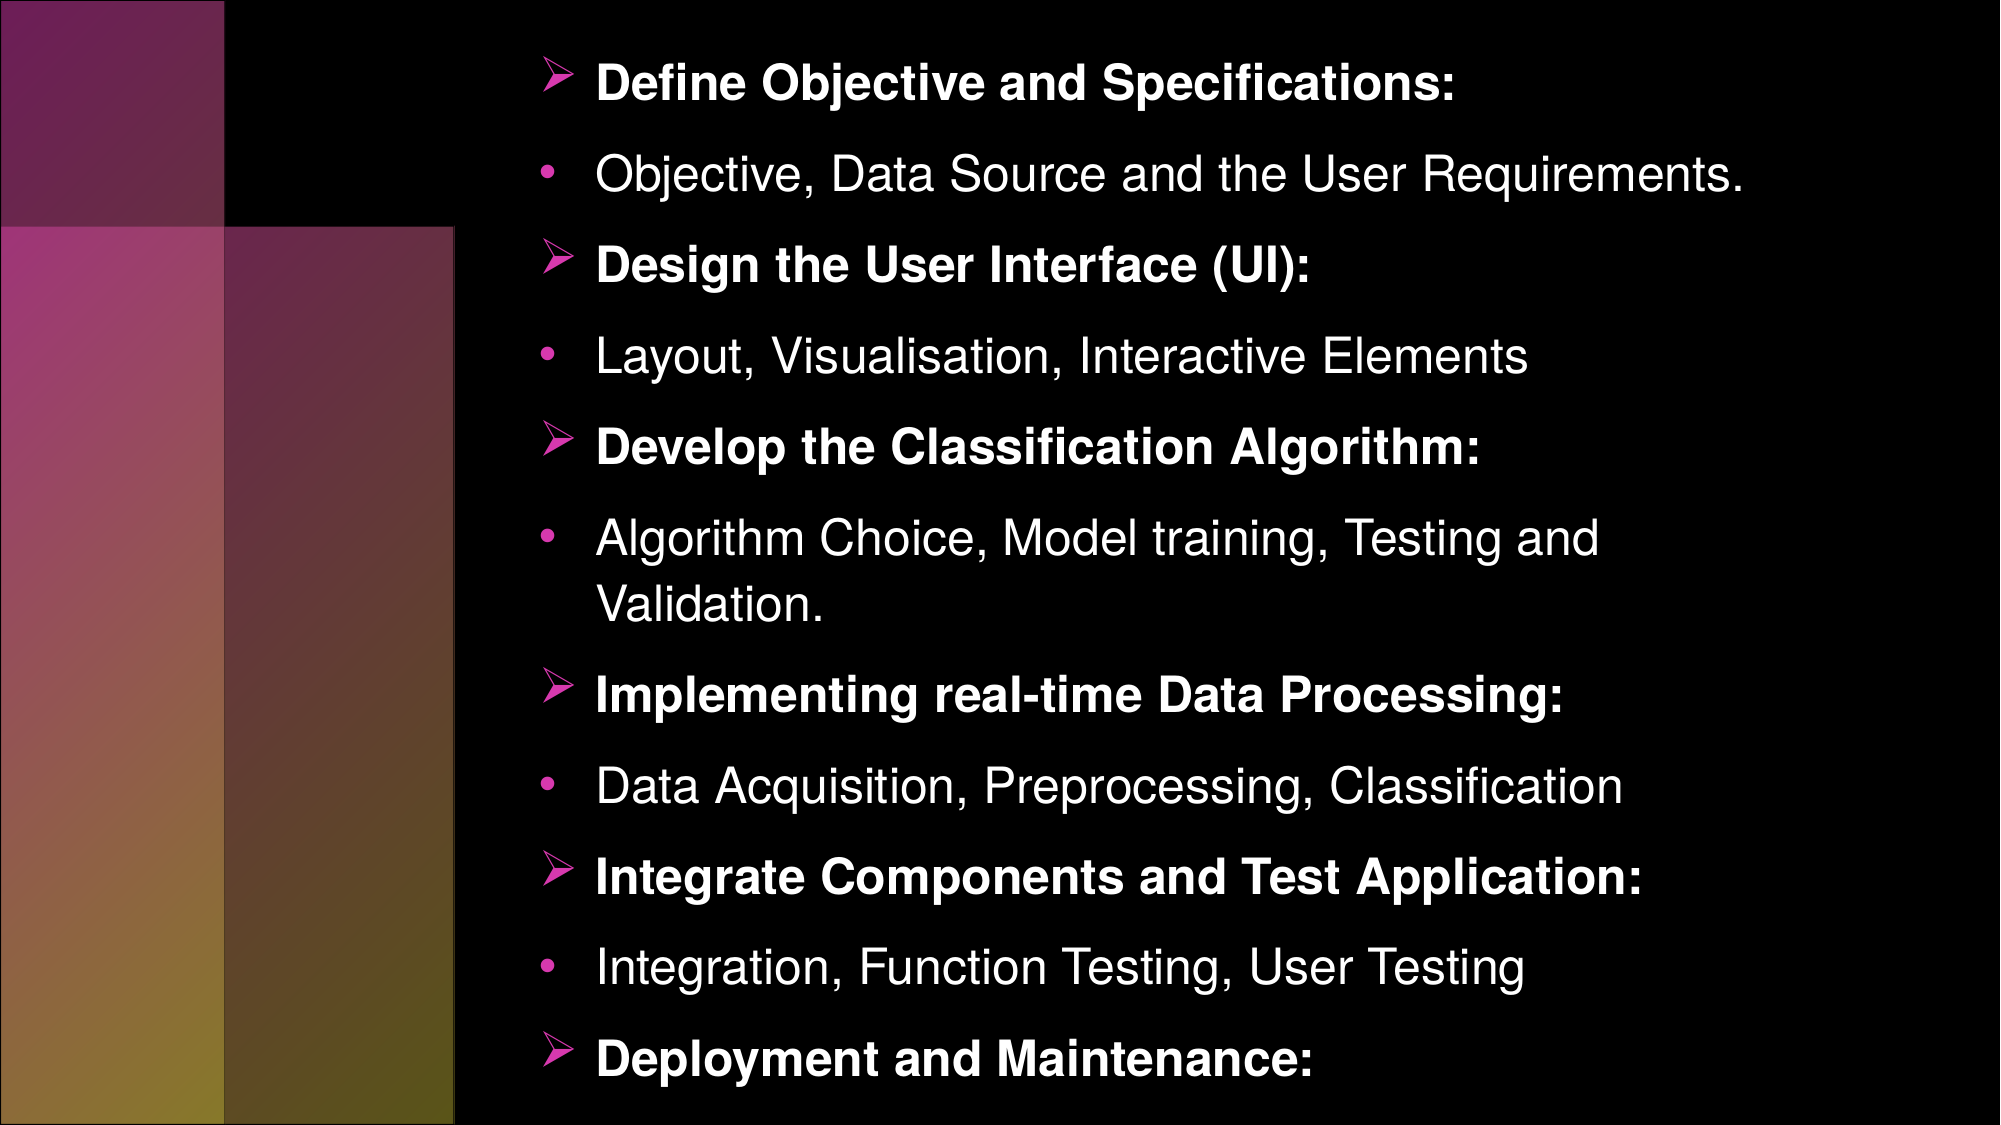

Define Objective and Specifications:
Objective, Data Source and the User Requirements.
Design the User Interface (UI):
Layout, Visualisation, Interactive Elements
Develop the Classification Algorithm:
Algorithm Choice, Model training, Testing and Validation.
Implementing real-time Data Processing:
Data Acquisition, Preprocessing, Classification
Integrate Components and Test Application:
Integration, Function Testing, User Testing
Deployment and Maintenance: